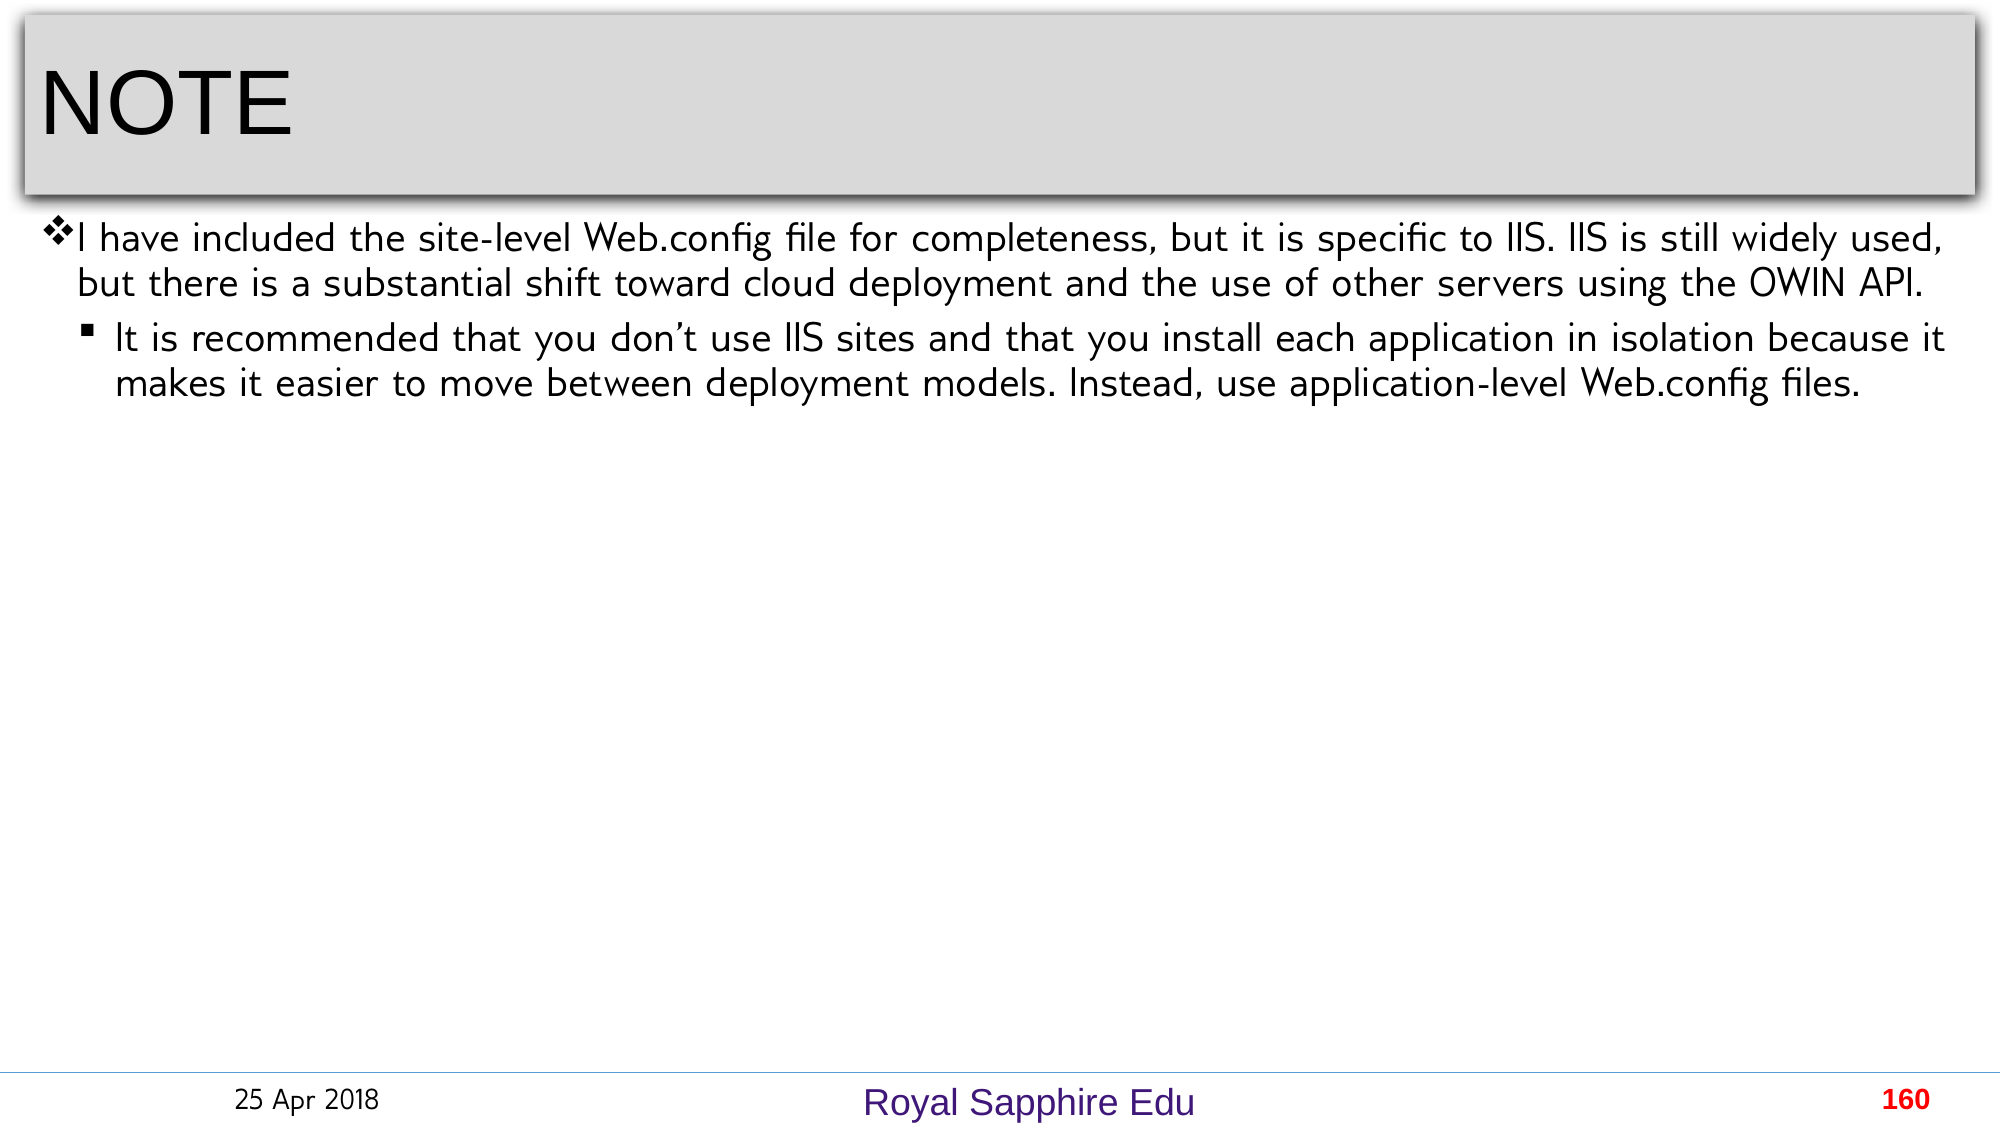

# NOTE
I have included the site-level Web.config file for completeness, but it is specific to IIS. IIS is still widely used, but there is a substantial shift toward cloud deployment and the use of other servers using the OWIN API.
It is recommended that you don’t use IIS sites and that you install each application in isolation because it makes it easier to move between deployment models. Instead, use application-level Web.config files.

25 Apr 2018
160